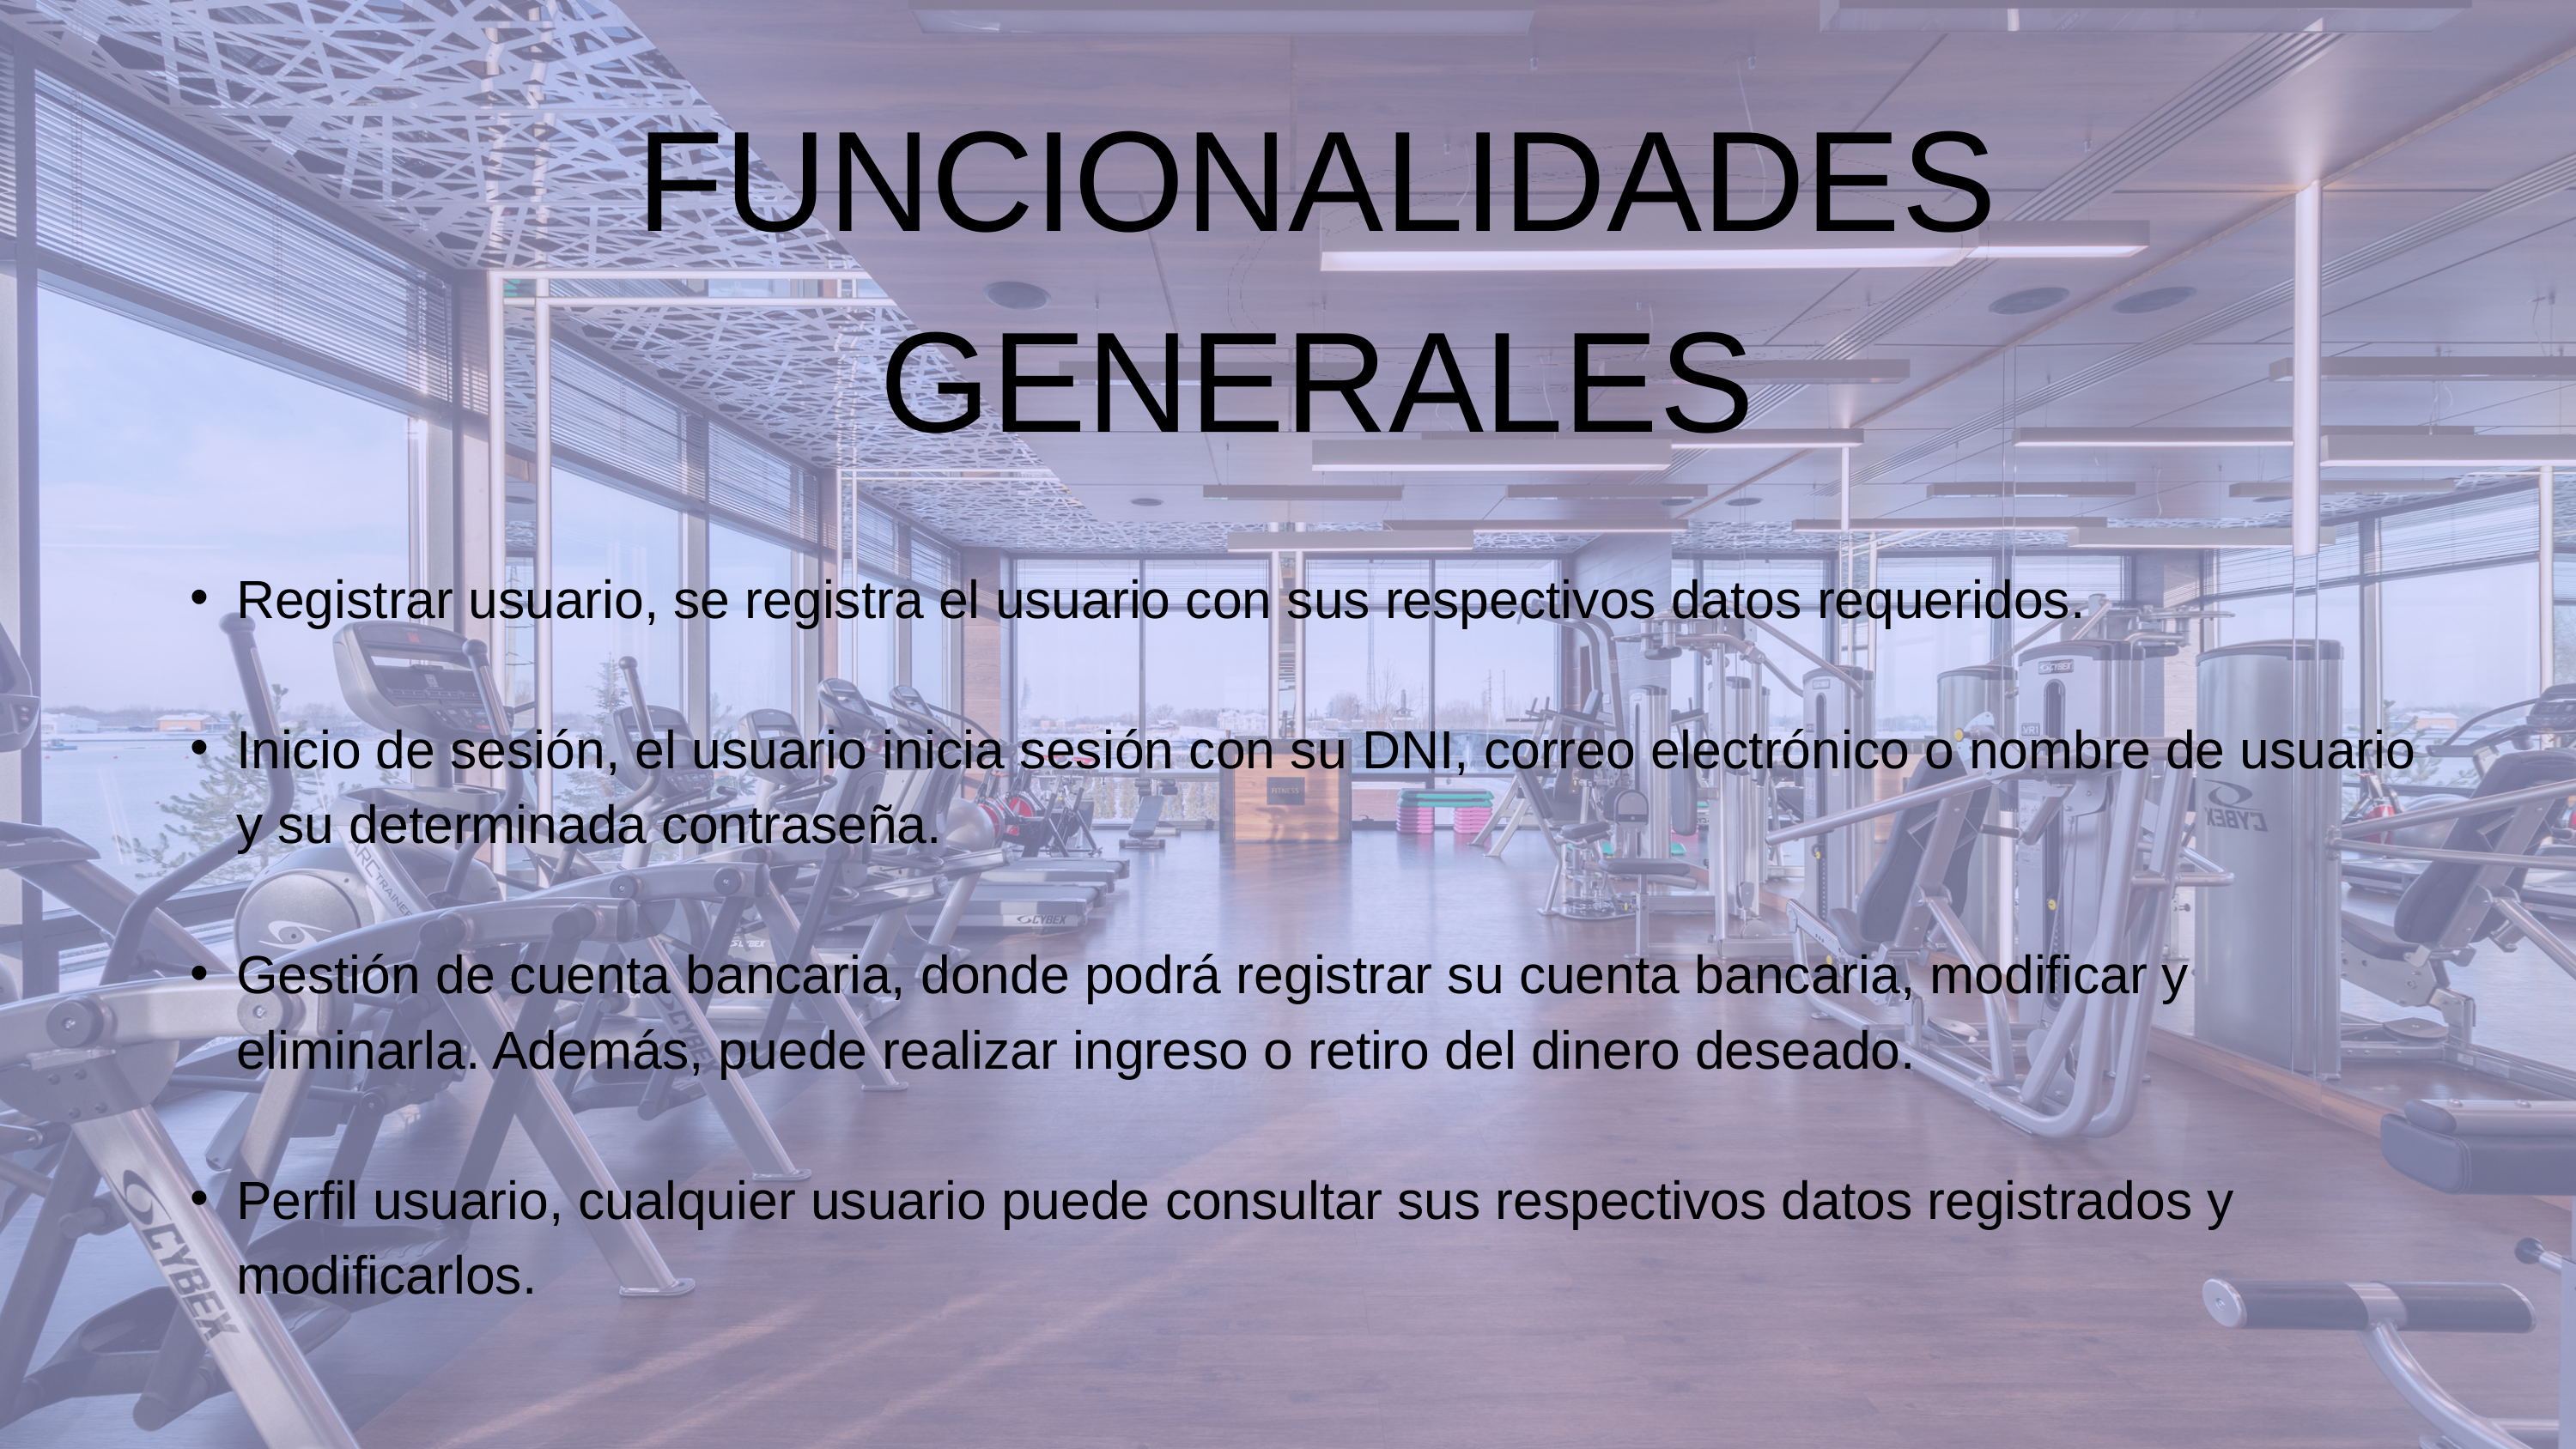

FUNCIONALIDADES GENERALES

Registrar usuario, se registra el usuario con sus respectivos datos requeridos.

Inicio de sesión, el usuario inicia sesión con su DNI, correo electrónico o nombre de usuario y su determinada contraseña.

Gestión de cuenta bancaria, donde podrá registrar su cuenta bancaria, modificar y eliminarla. Además, puede realizar ingreso o retiro del dinero deseado.

Perfil usuario, cualquier usuario puede consultar sus respectivos datos registrados y modificarlos.